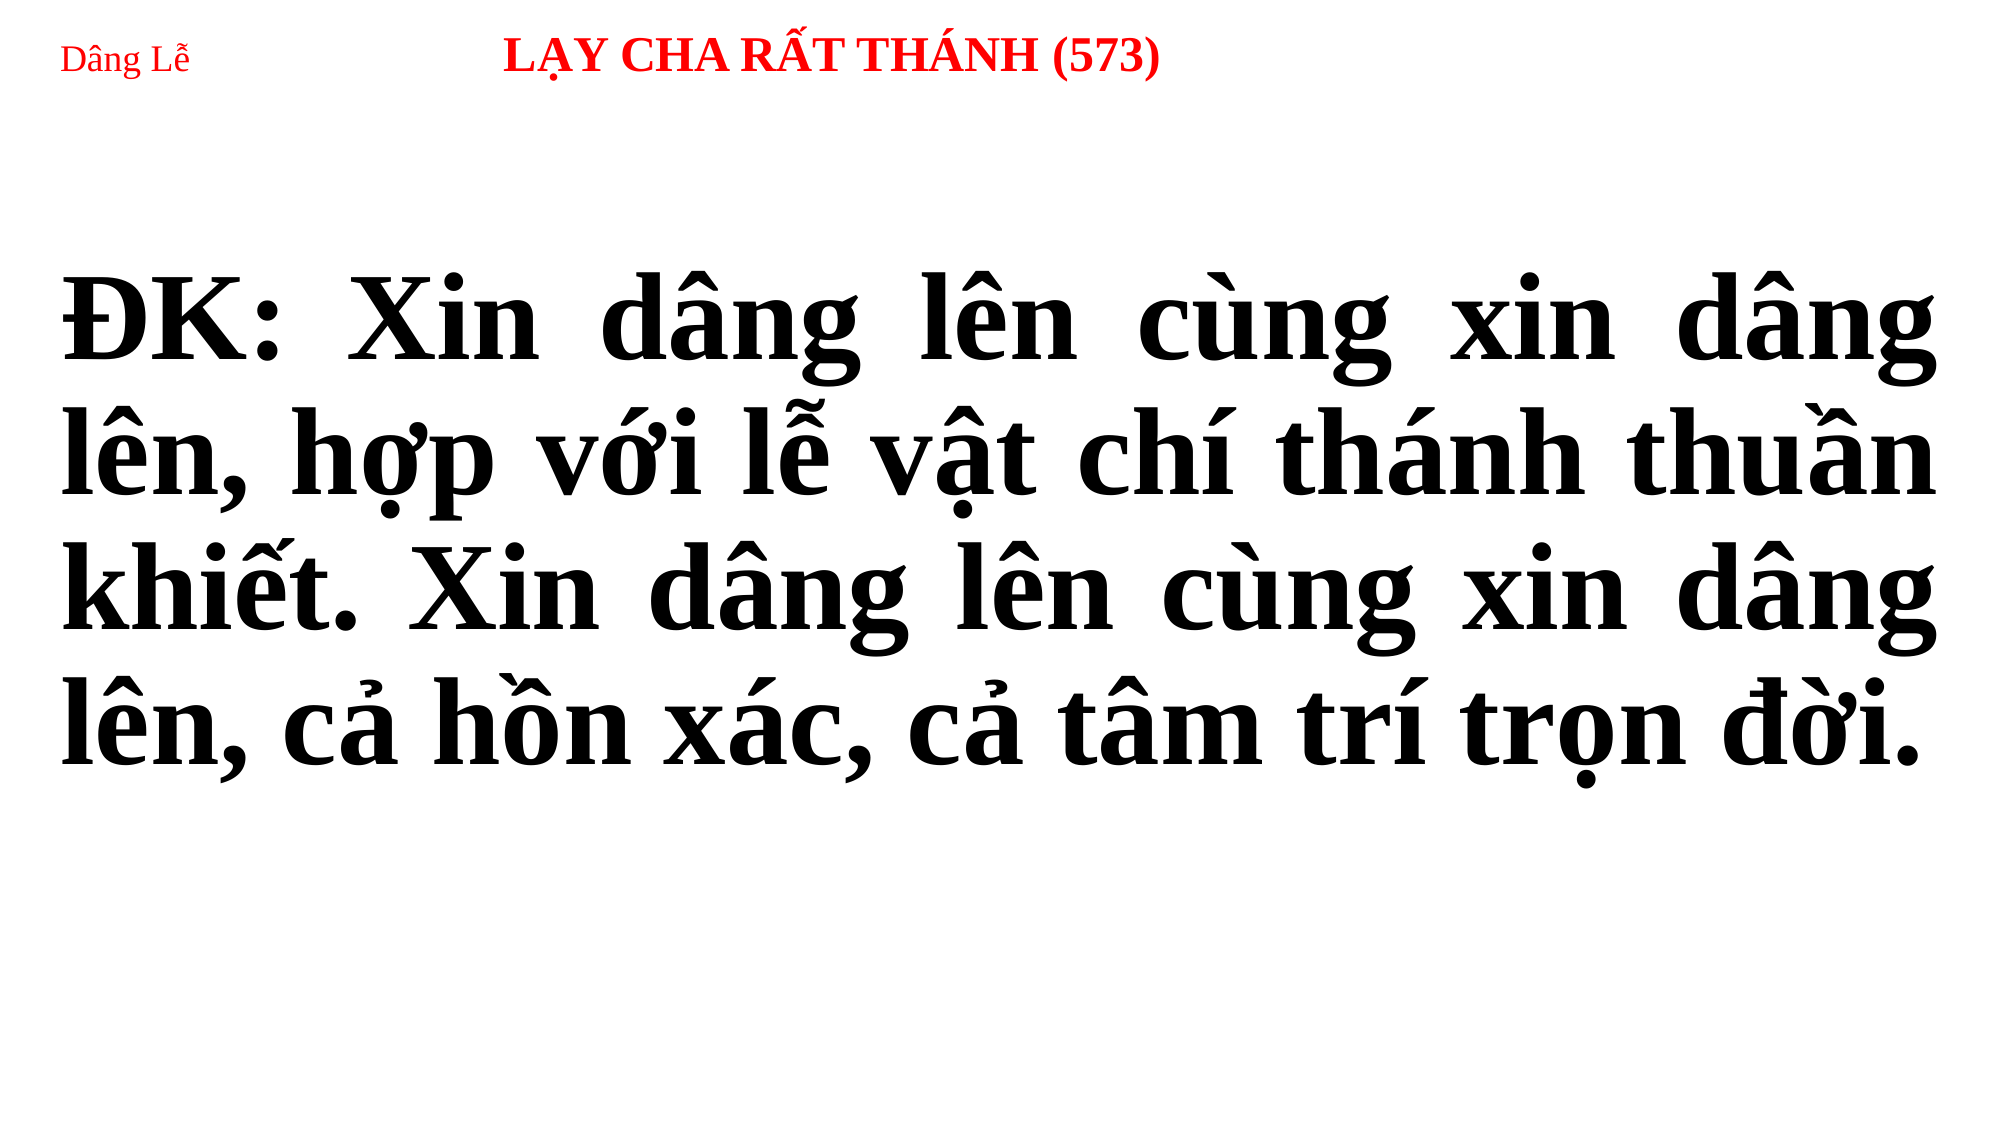

# Dâng Lễ                                 LẠY CHA RẤT THÁNH (573)
ĐK: Xin dâng lên cùng xin dâng lên, hợp với lễ vật chí thánh thuần khiết. Xin dâng lên cùng xin dâng lên, cả hồn xác, cả tâm trí trọn đời.